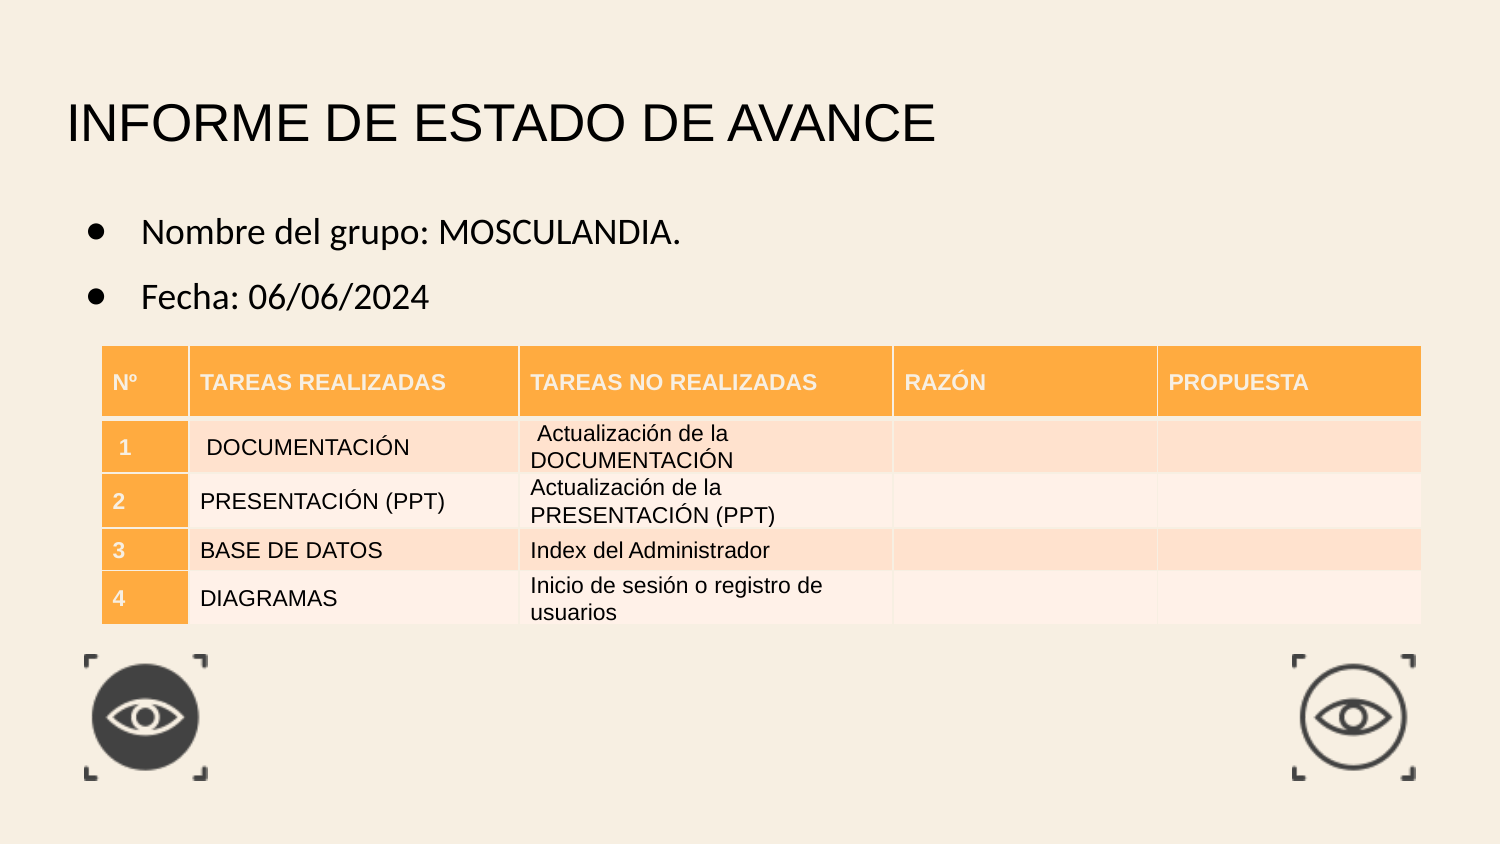

# INFORME DE ESTADO DE AVANCE
Nombre del grupo: MOSCULANDIA.
Fecha: 06/06/2024

| Nº | TAREAS REALIZADAS | TAREAS NO REALIZADAS | RAZÓN | PROPUESTA |
| --- | --- | --- | --- | --- |
| 1 | DOCUMENTACIÓN | Actualización de la DOCUMENTACIÓN |  |  |
| 2 | PRESENTACIÓN (PPT) | Actualización de la PRESENTACIÓN (PPT) |  |  |
| 3 | BASE DE DATOS | Index del Administrador |  |  |
| 4 | DIAGRAMAS | Inicio de sesión o registro de usuarios |  |  |